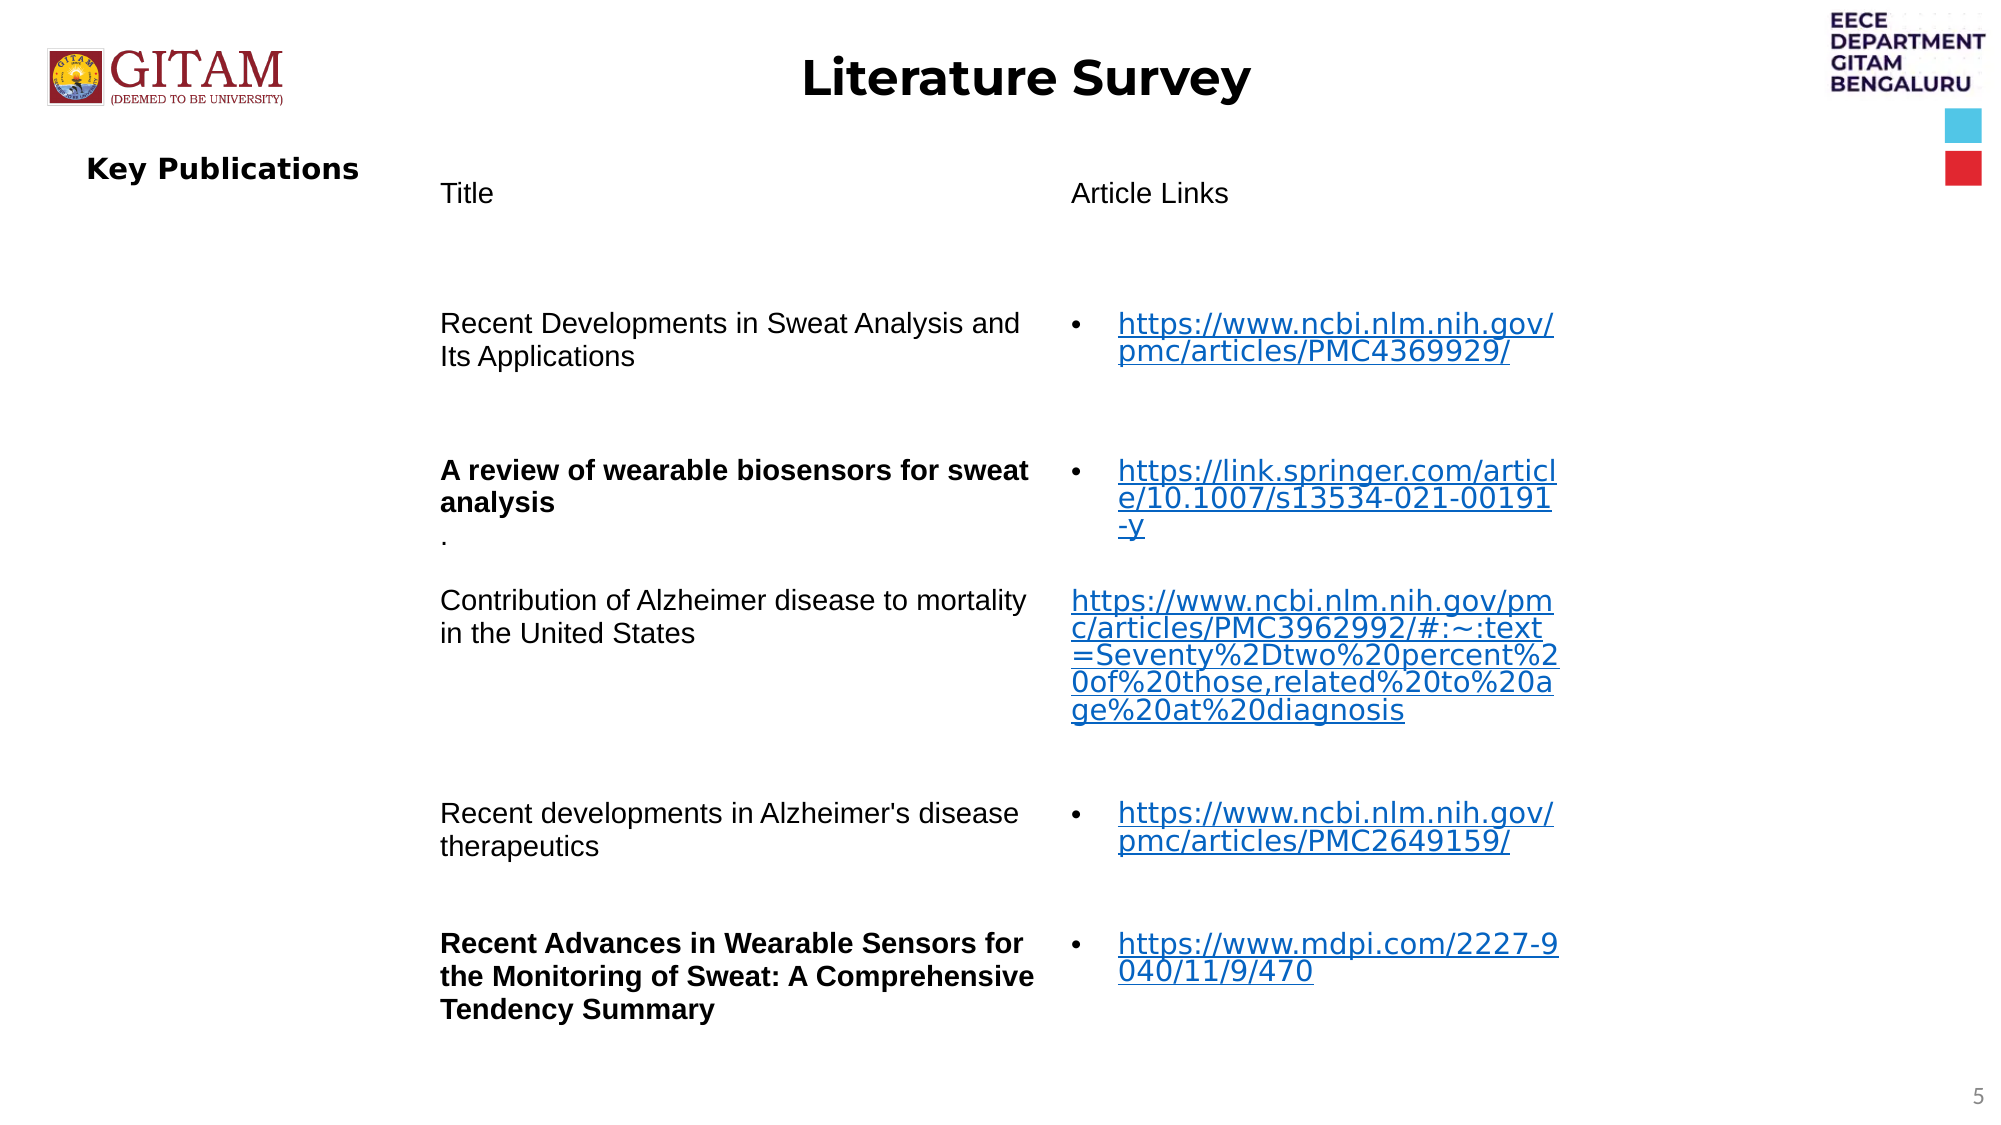

Literature Survey
Key Publications

| Title | Article Links |
| --- | --- |
| Recent Developments in Sweat Analysis and Its Applications | https://www.ncbi.nlm.nih.gov/pmc/articles/PMC4369929/ |
| A review of wearable biosensors for sweat analysis . | https://link.springer.com/article/10.1007/s13534-021-00191-y |
| Contribution of Alzheimer disease to mortality in the United States | https://www.ncbi.nlm.nih.gov/pmc/articles/PMC3962992/#:~:text=Seventy%2Dtwo%20percent%20of%20those,related%20to%20age%20at%20diagnosis |
| Recent developments in Alzheimer's disease therapeutics | https://www.ncbi.nlm.nih.gov/pmc/articles/PMC2649159/ |
| Recent Advances in Wearable Sensors for the Monitoring of Sweat: A Comprehensive Tendency Summary | https://www.mdpi.com/2227-9040/11/9/470 |
5